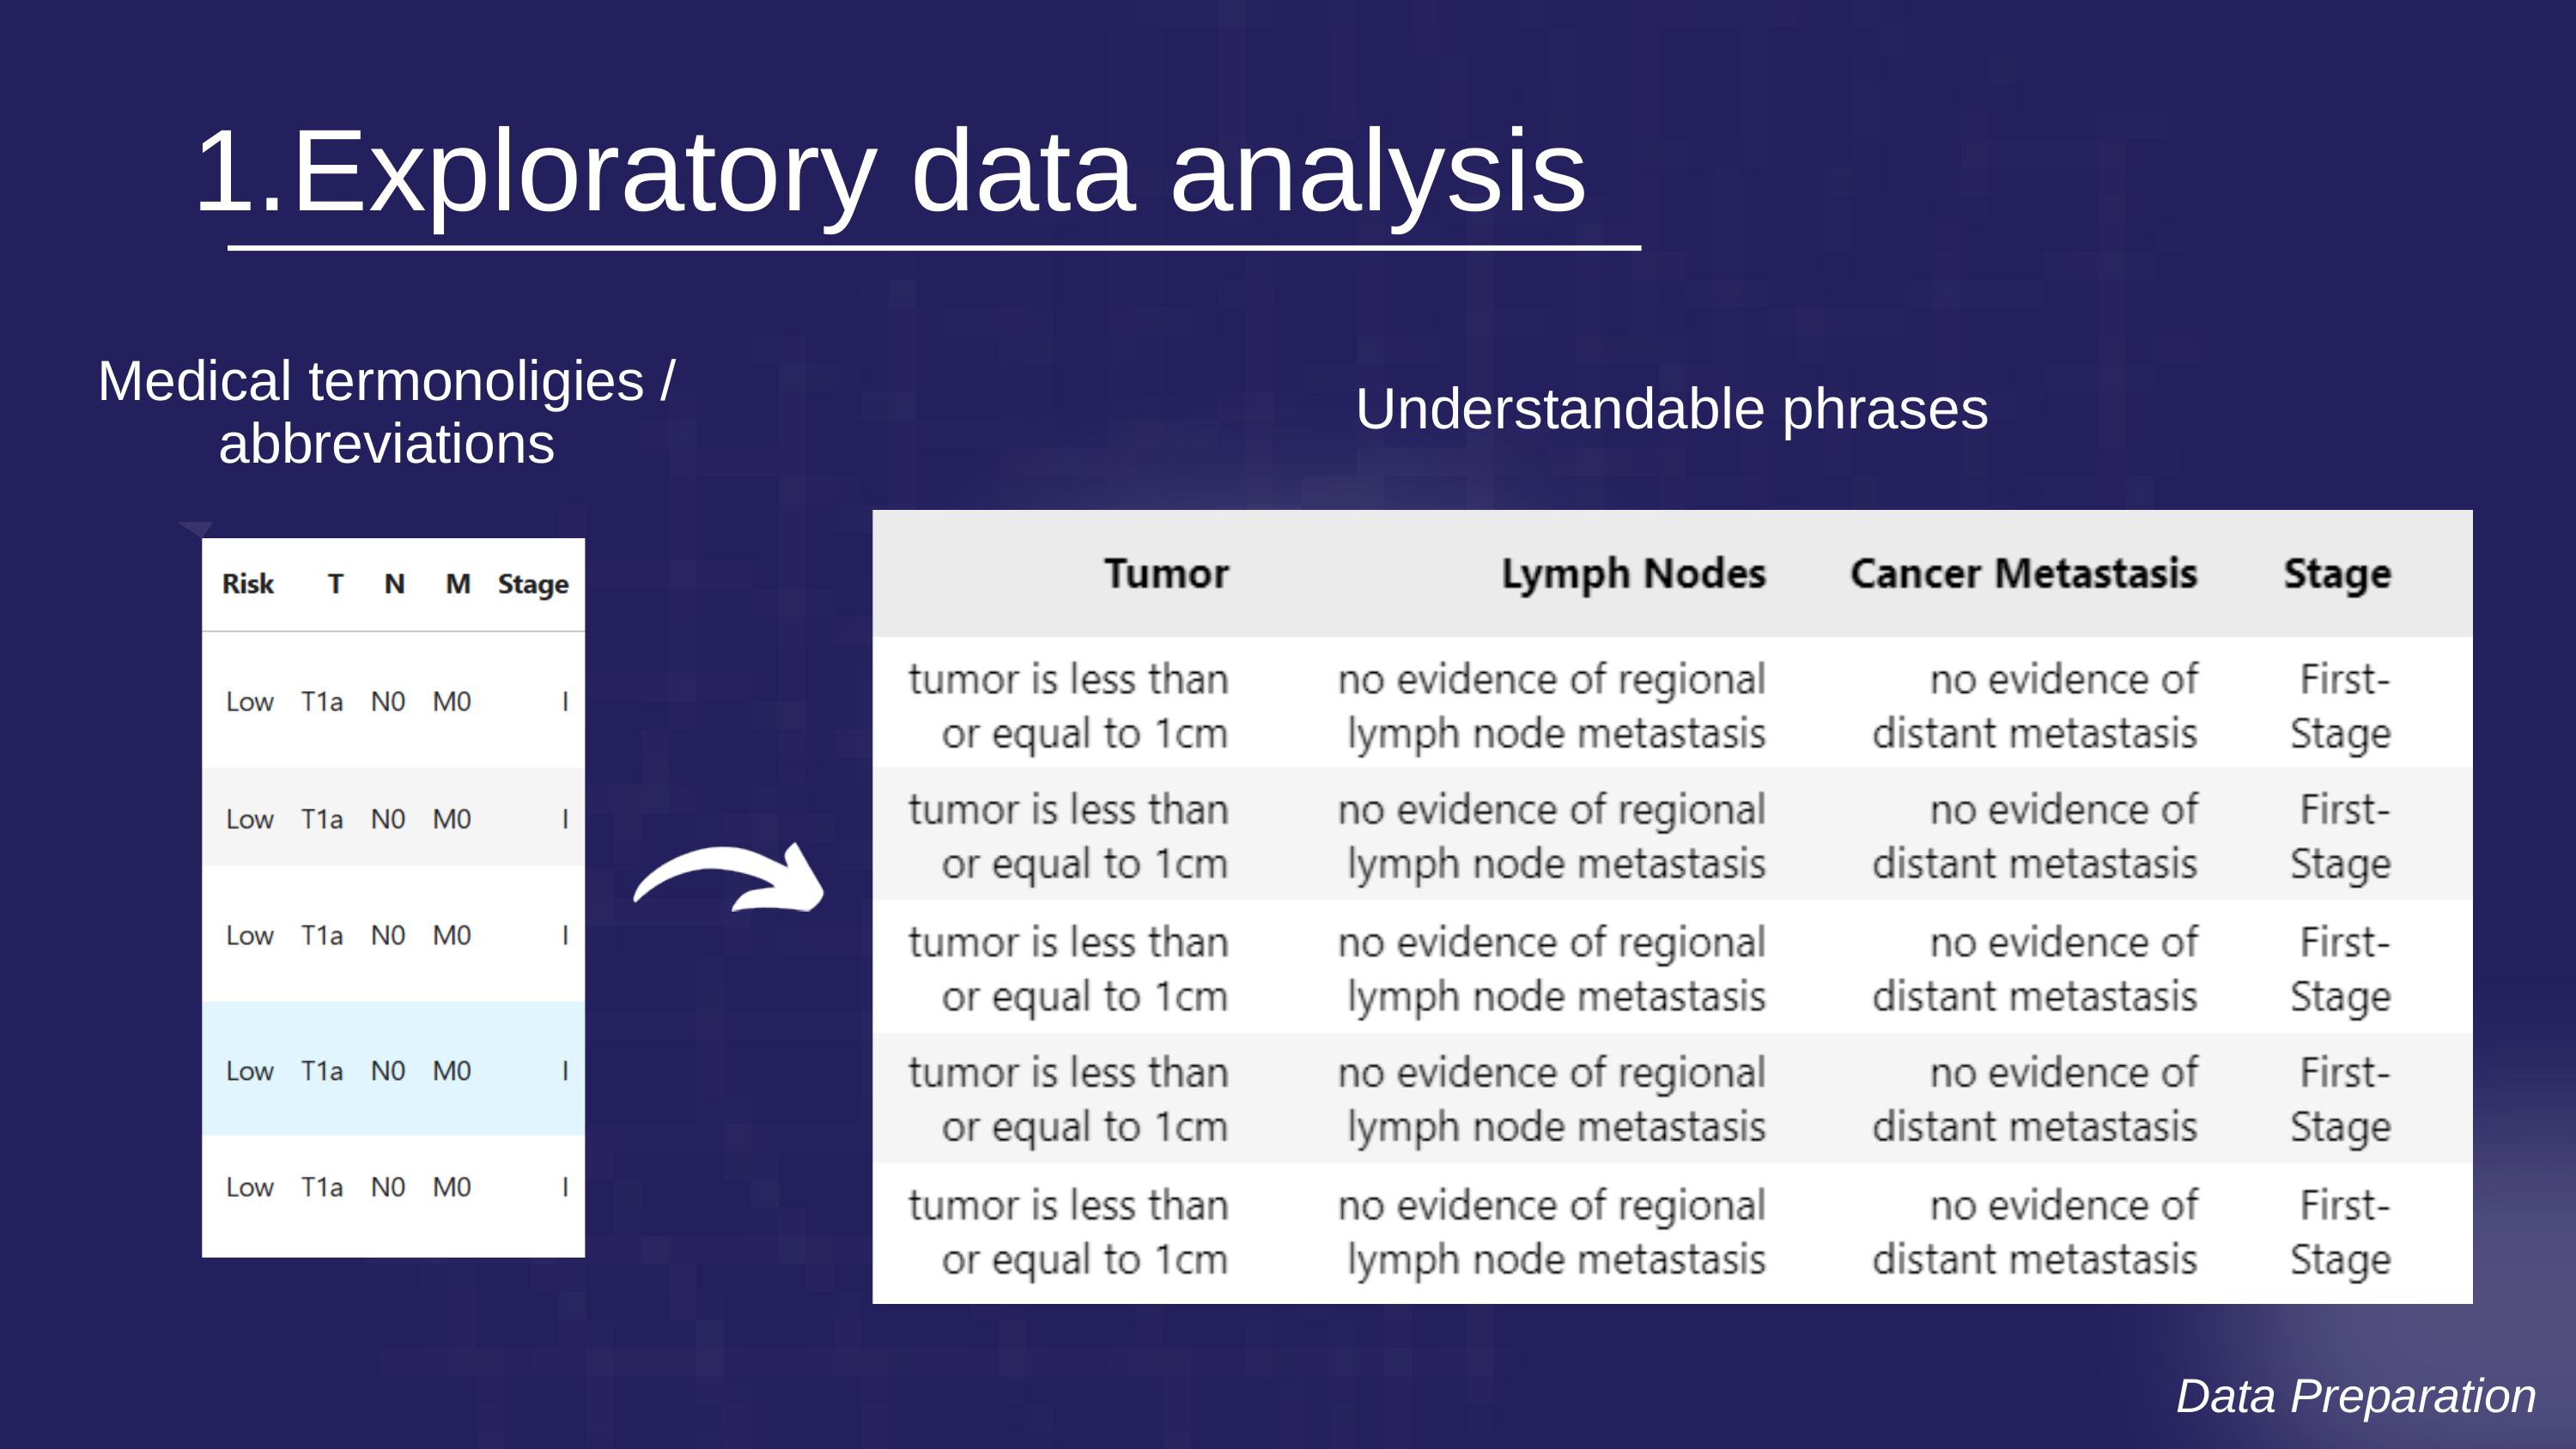

Exploratory data analysis

Medical termonoligies / abbreviations

Understandable phrases

Data Preparation